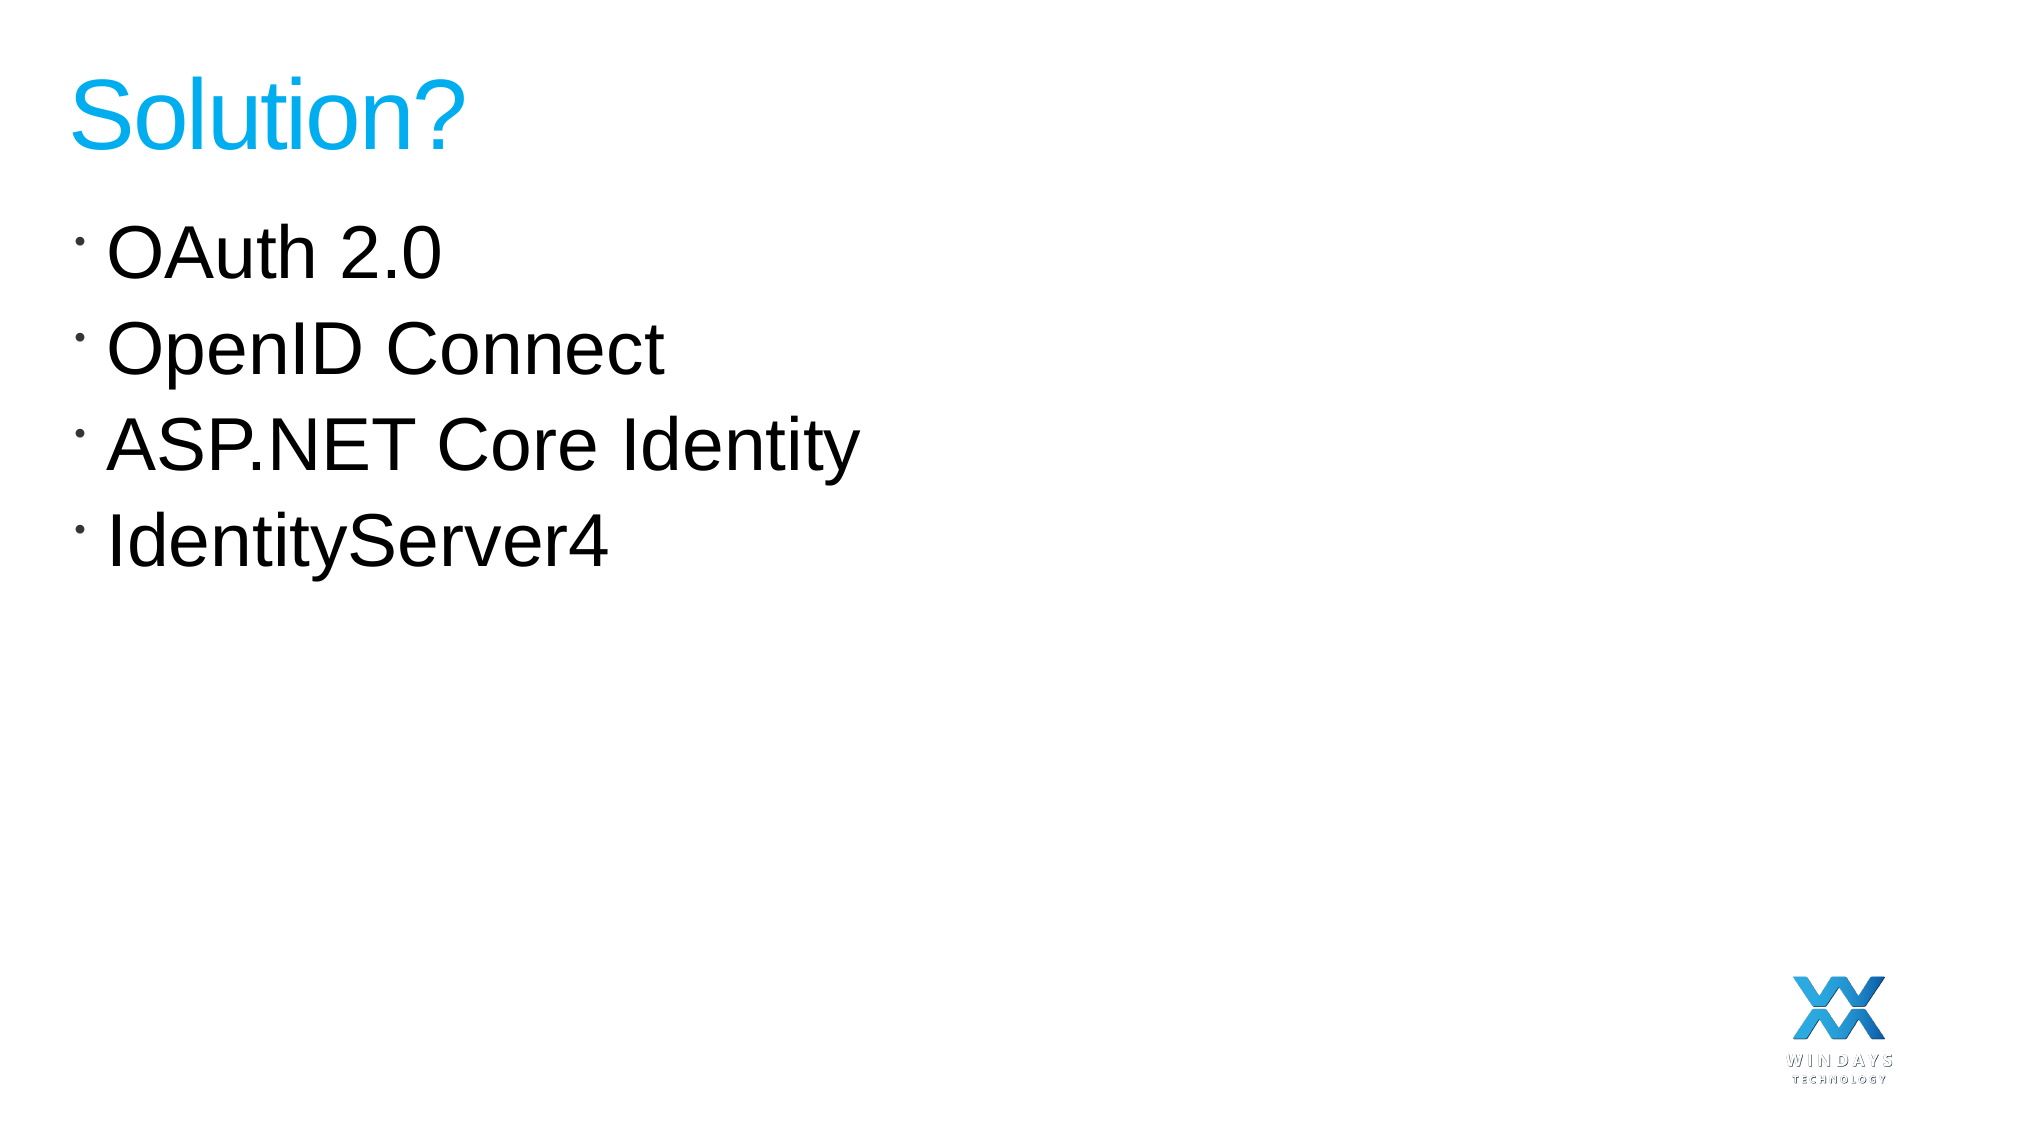

# Solution?
OAuth 2.0
OpenID Connect
ASP.NET Core Identity
IdentityServer4